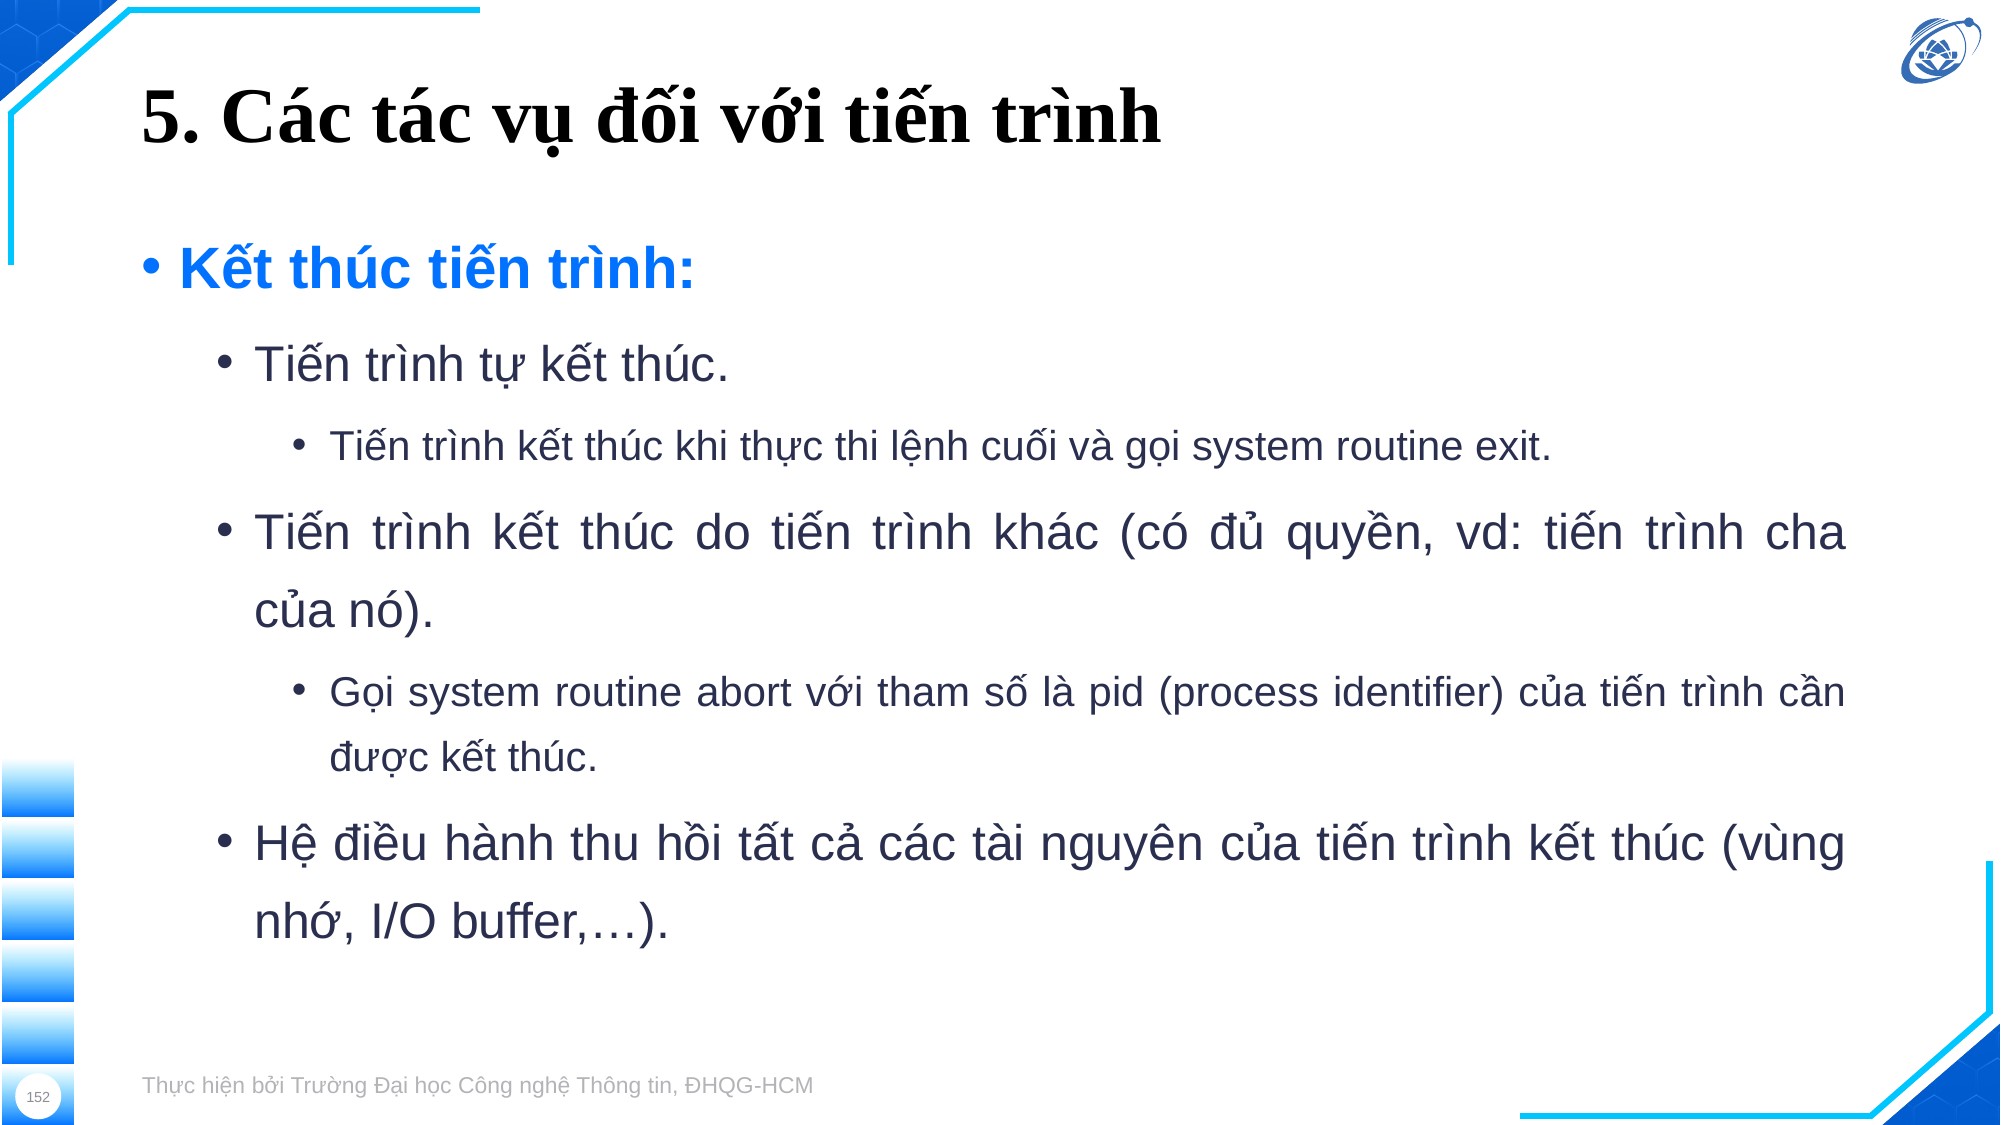

# 5. Các tác vụ đối với tiến trình
Kết thúc tiến trình:
Tiến trình tự kết thúc.
Tiến trình kết thúc khi thực thi lệnh cuối và gọi system routine exit.
Tiến trình kết thúc do tiến trình khác (có đủ quyền, vd: tiến trình cha của nó).
Gọi system routine abort với tham số là pid (process identifier) của tiến trình cần được kết thúc.
Hệ điều hành thu hồi tất cả các tài nguyên của tiến trình kết thúc (vùng nhớ, I/O buffer,…).
Thực hiện bởi Trường Đại học Công nghệ Thông tin, ĐHQG-HCM
152